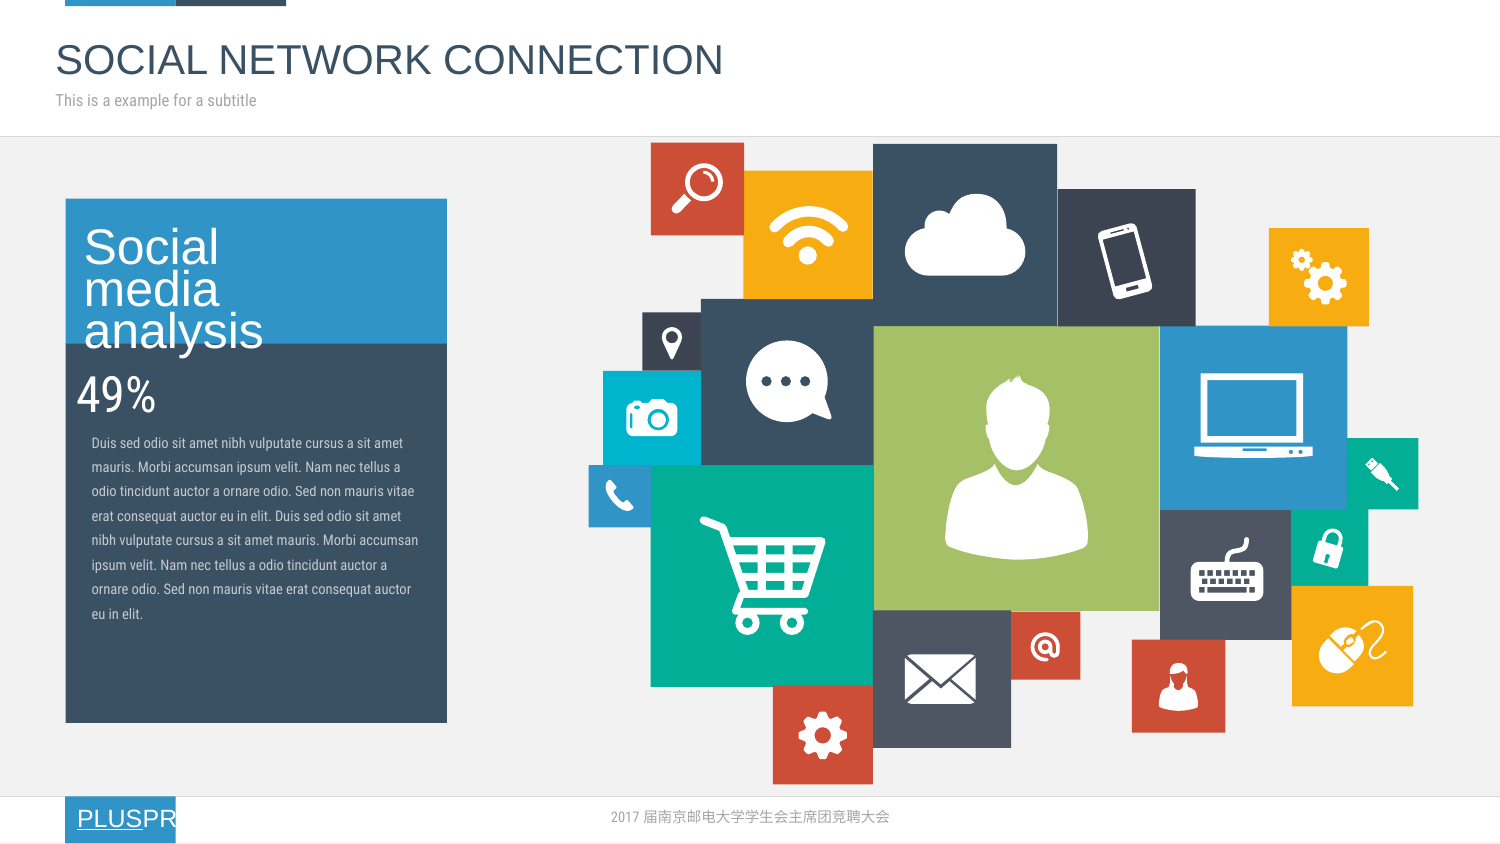

# SOCIAL NETWORK CONNECTION
This is a example for a subtitle

Social media
analysis

49%
Duis sed odio sit amet nibh vulputate cursus a sit amet mauris. Morbi accumsan ipsum velit. Nam nec tellus a odio tincidunt auctor a ornare odio. Sed non mauris vitae erat consequat auctor eu in elit. Duis sed odio sit amet nibh vulputate cursus a sit amet mauris. Morbi accumsan ipsum velit. Nam nec tellus a odio tincidunt auctor a ornare odio. Sed non mauris vitae erat consequat auctor eu in elit.